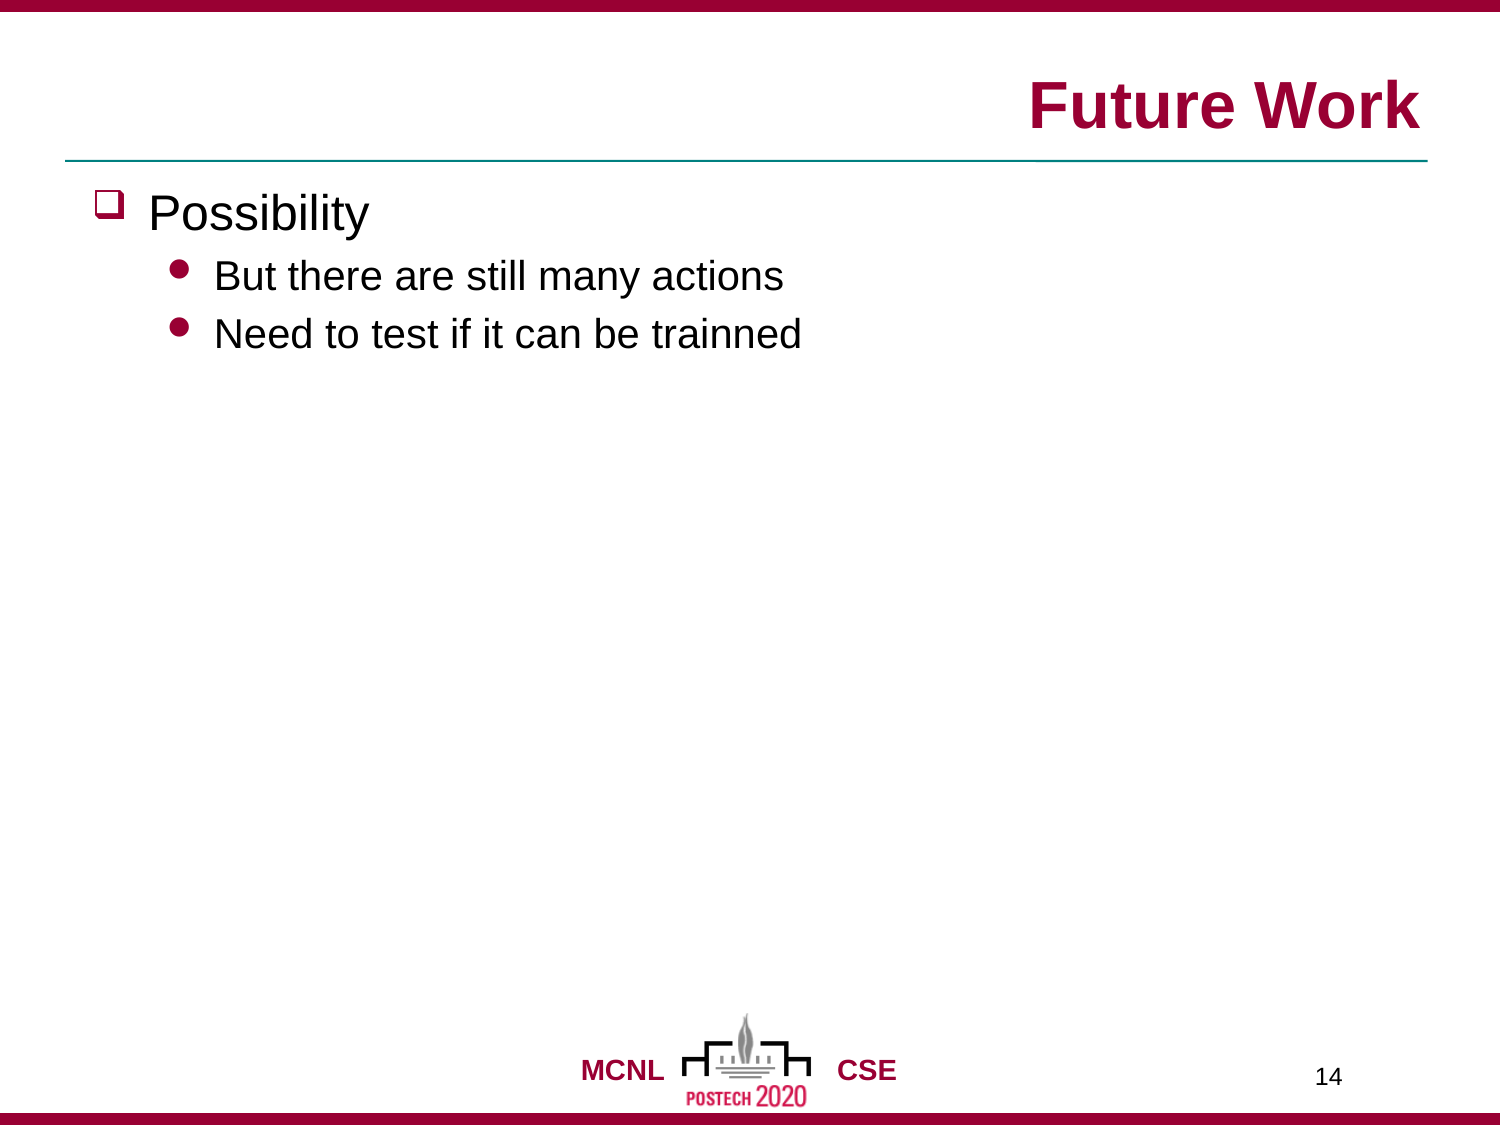

# Future Work

Possibility
But there are still many actions
Need to test if it can be trainned

14